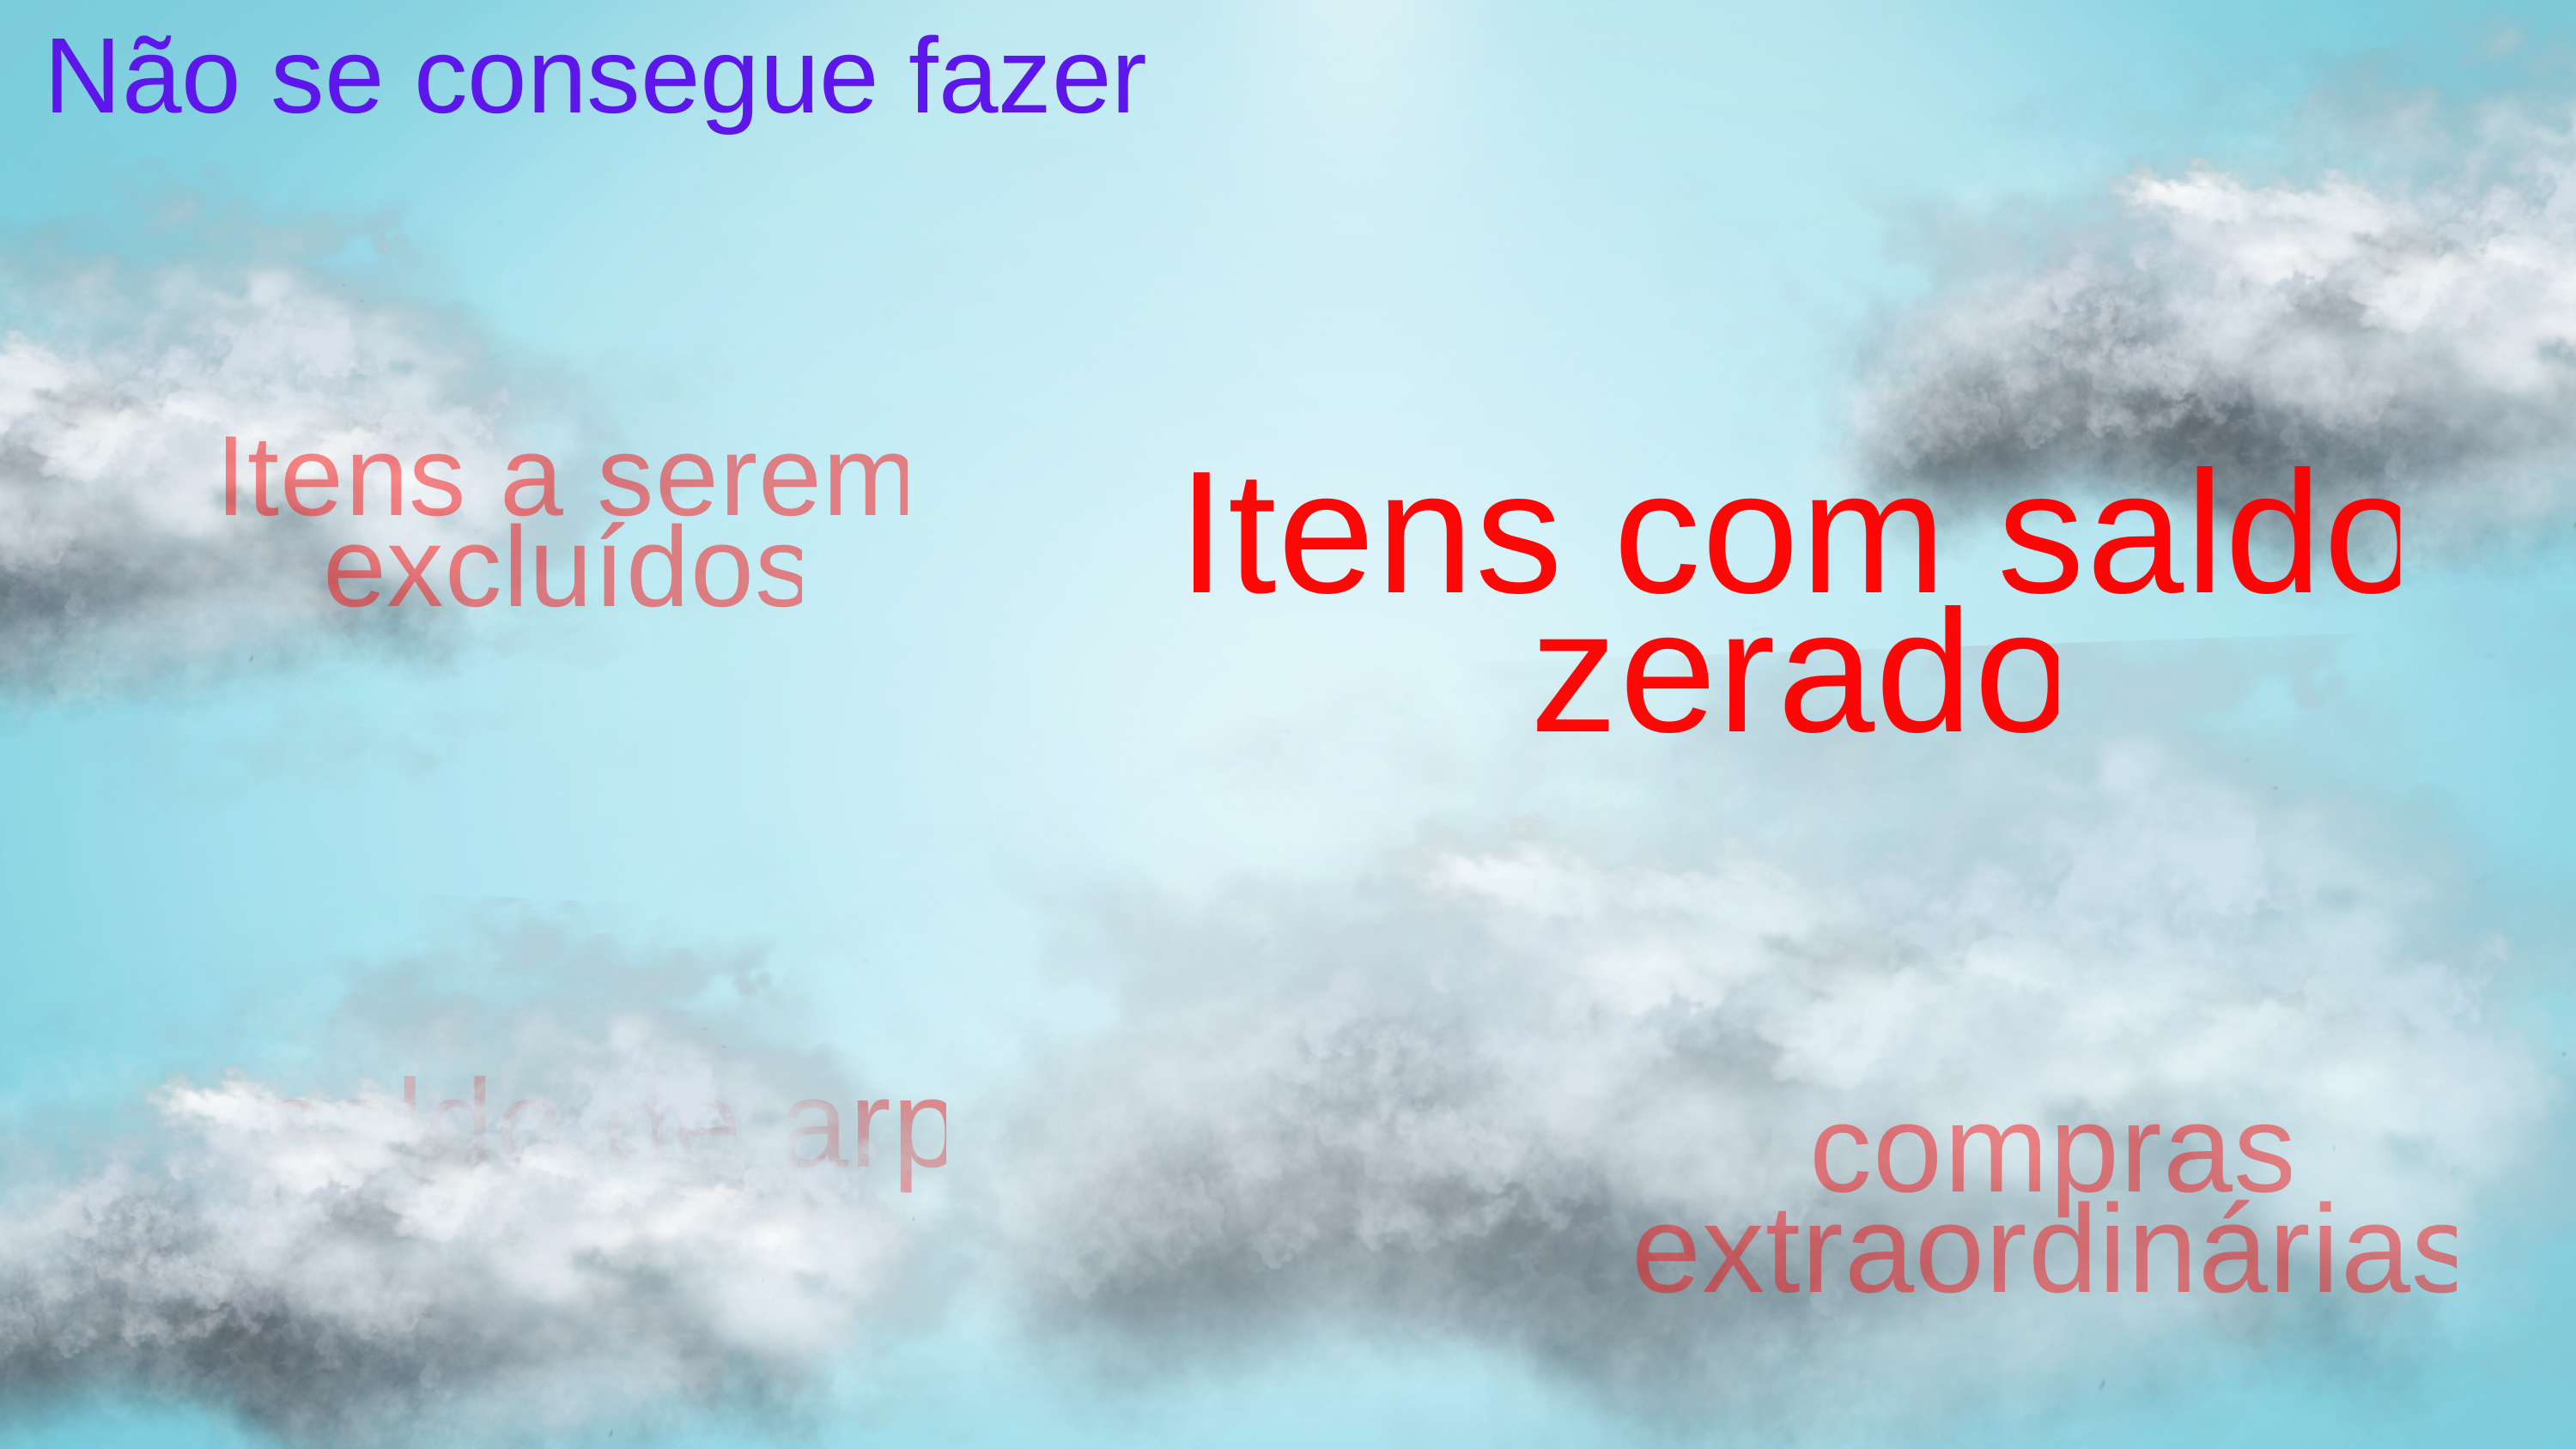

Não se consegue fazer

Itens a serem excluídos
Itens com saldo zerado

saldo de arp
compras extraordinárias